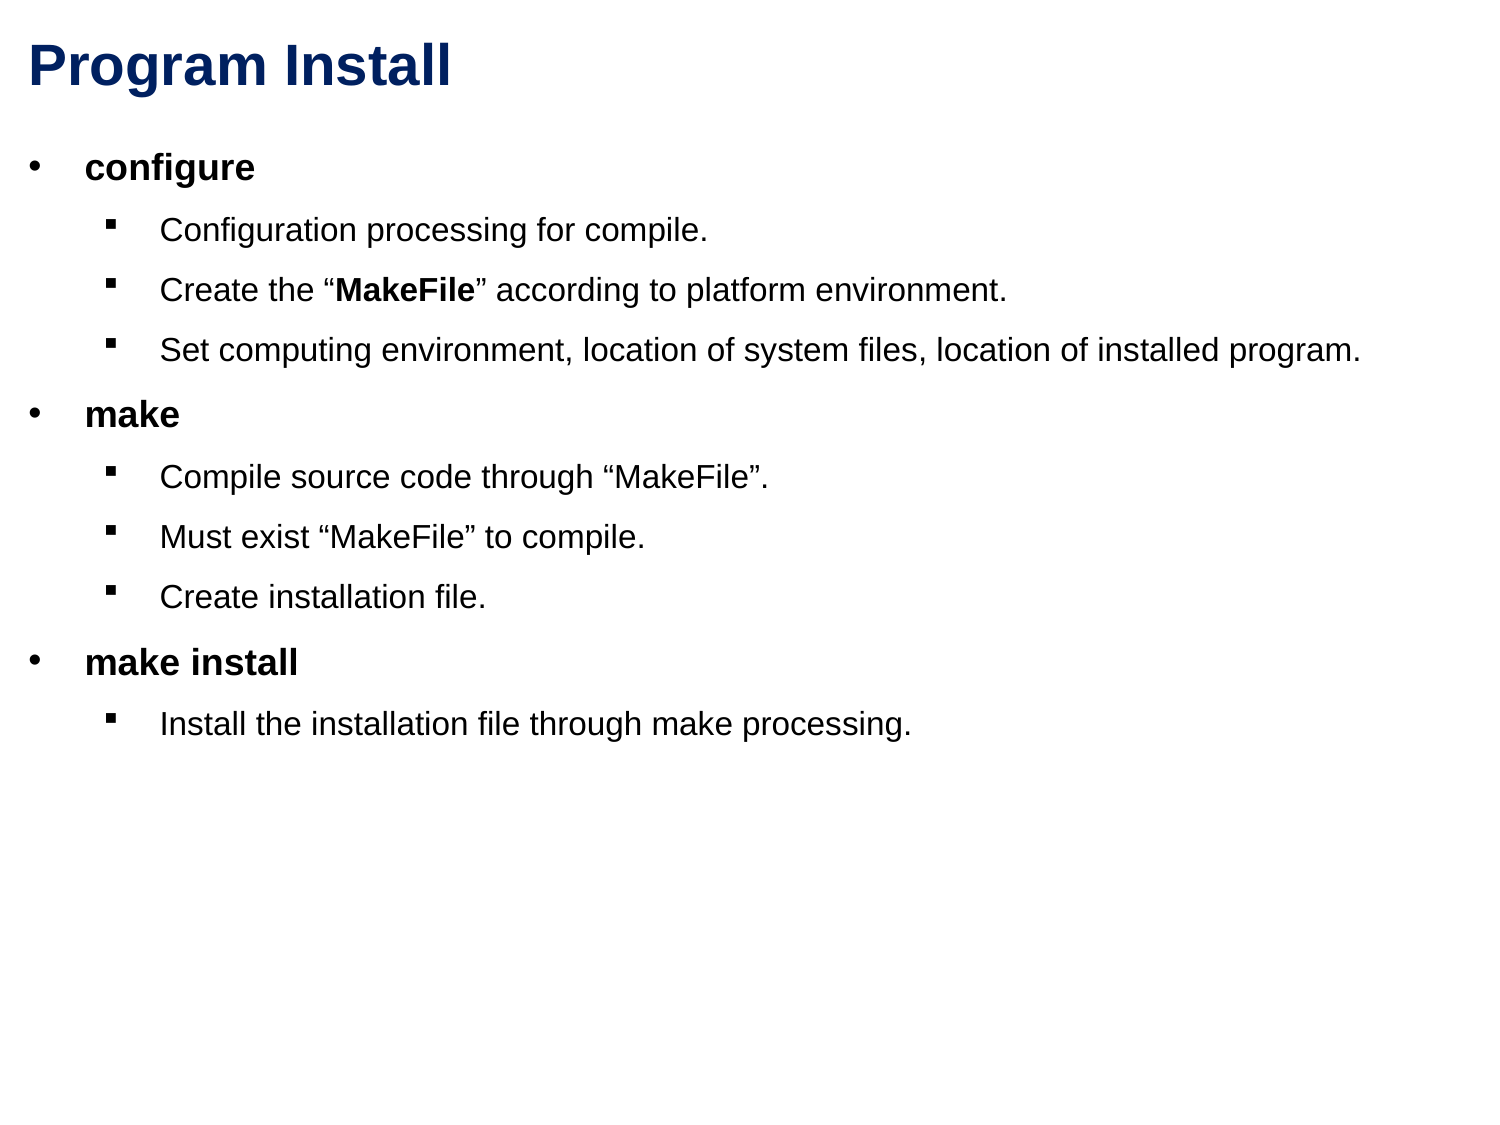

Program Install
configure
Configuration processing for compile.
Create the “MakeFile” according to platform environment.
Set computing environment, location of system files, location of installed program.
make
Compile source code through “MakeFile”.
Must exist “MakeFile” to compile.
Create installation file.
make install
Install the installation file through make processing.